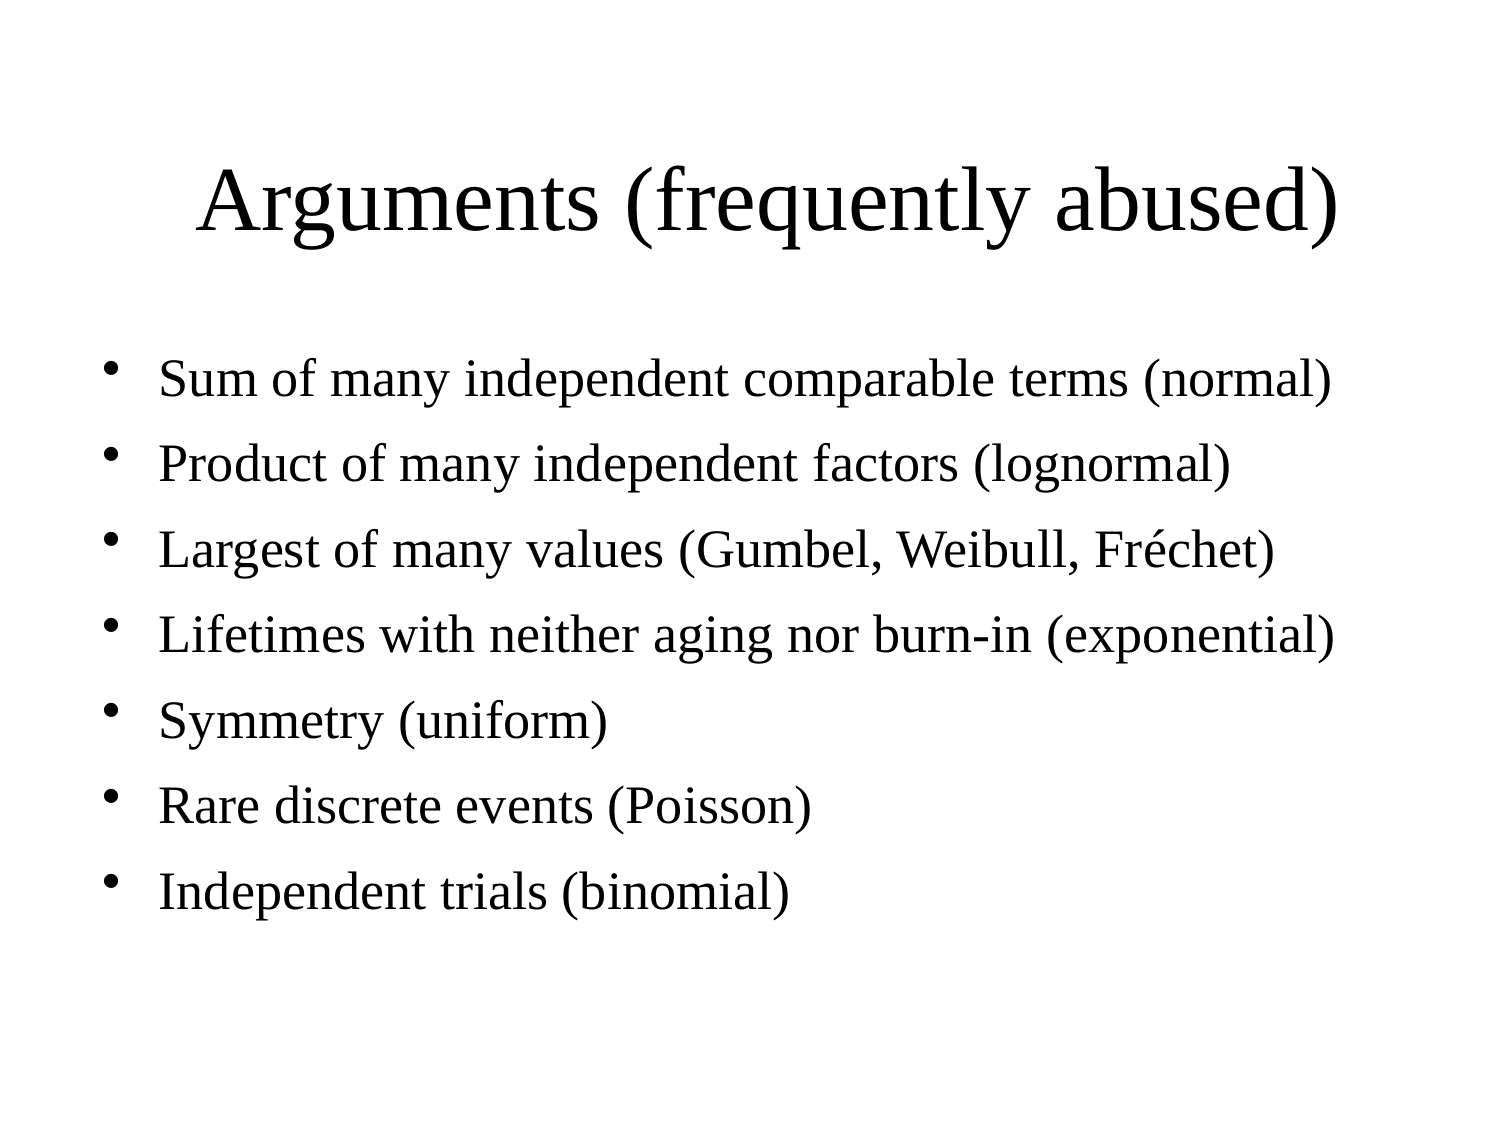

# Arguments (frequently abused)
Sum of many independent comparable terms (normal)
Product of many independent factors (lognormal)
Largest of many values (Gumbel, Weibull, Fréchet)
Lifetimes with neither aging nor burn-in (exponential)
Symmetry (uniform)
Rare discrete events (Poisson)
Independent trials (binomial)